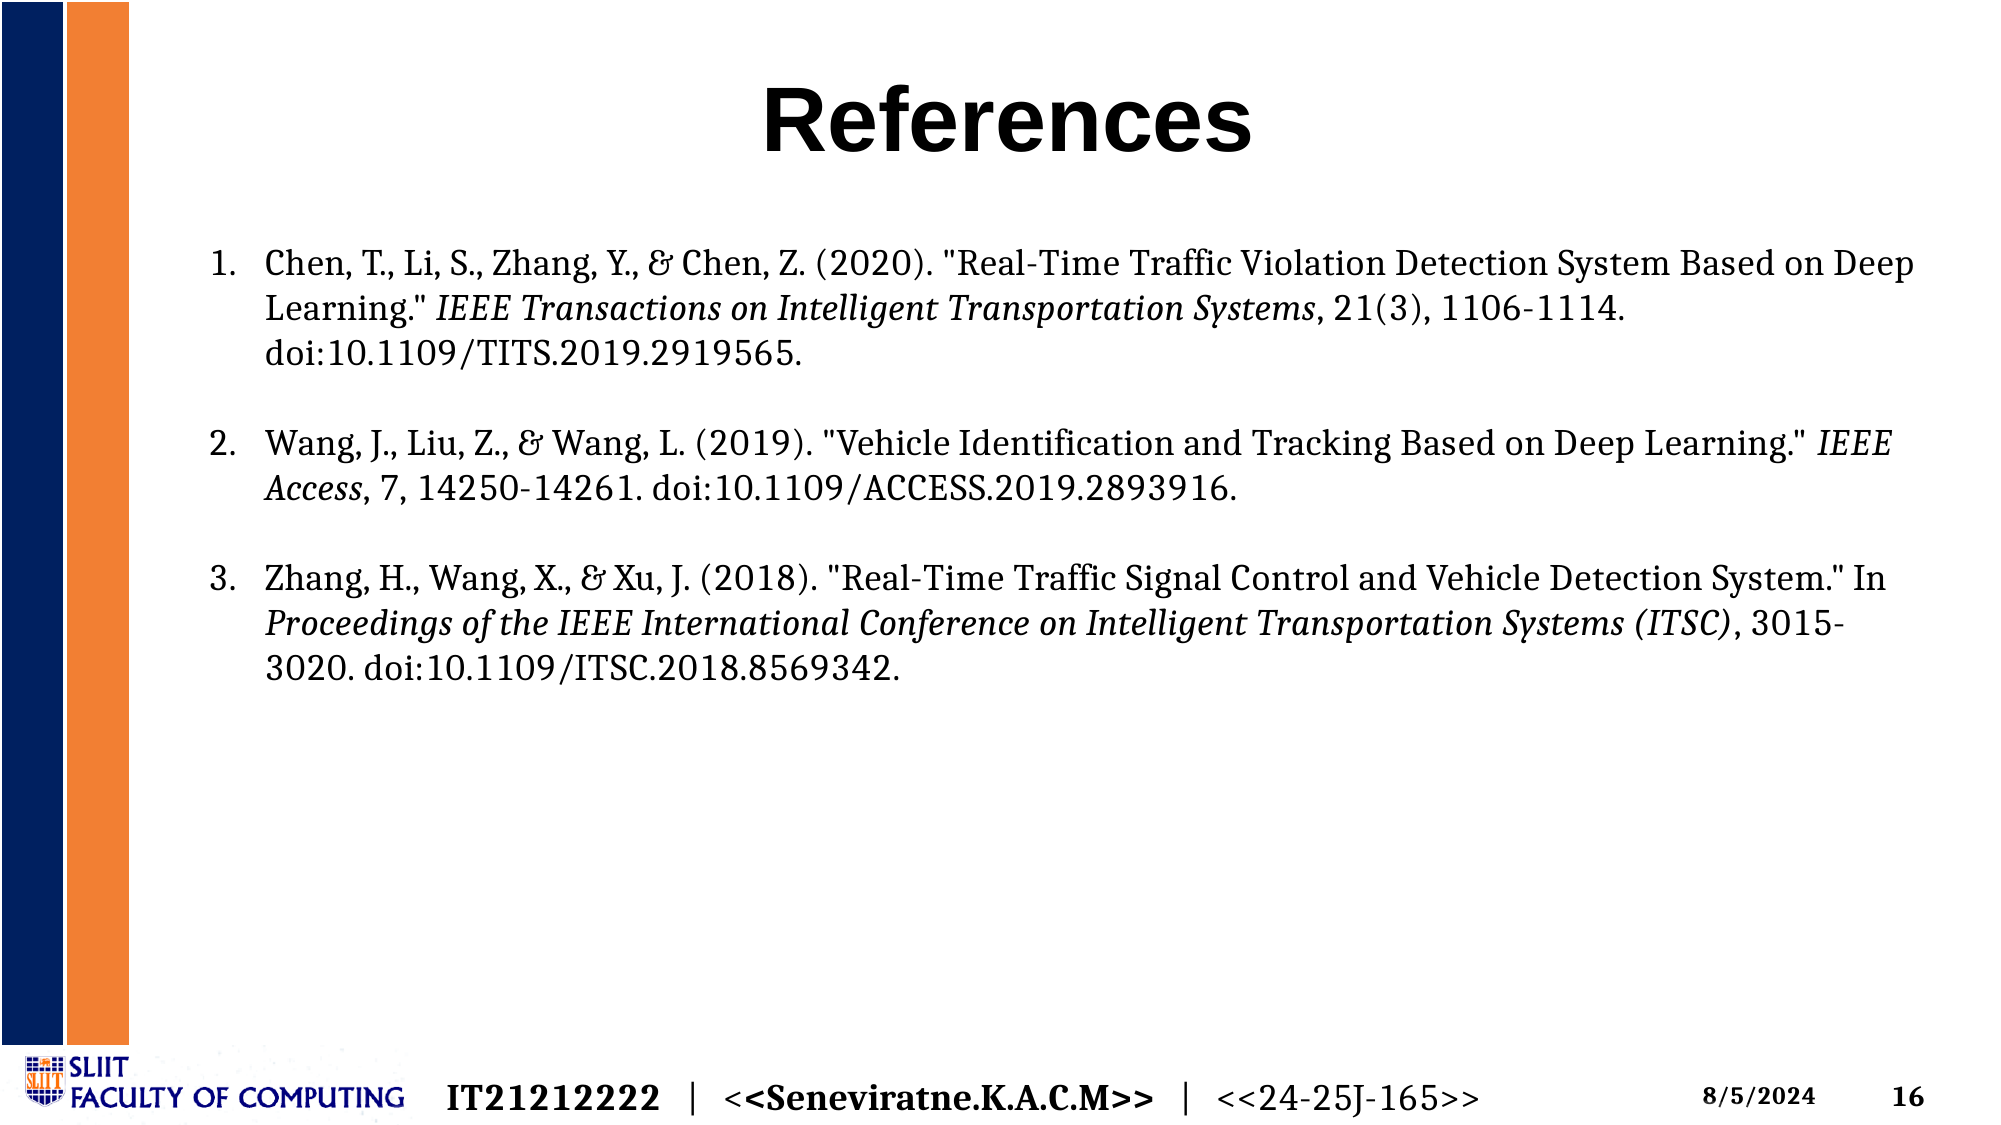

# References
Chen, T., Li, S., Zhang, Y., & Chen, Z. (2020). "Real-Time Traffic Violation Detection System Based on Deep Learning." IEEE Transactions on Intelligent Transportation Systems, 21(3), 1106-1114. doi:10.1109/TITS.2019.2919565.

Wang, J., Liu, Z., & Wang, L. (2019). "Vehicle Identification and Tracking Based on Deep Learning." IEEE Access, 7, 14250-14261. doi:10.1109/ACCESS.2019.2893916.

Zhang, H., Wang, X., & Xu, J. (2018). "Real-Time Traffic Signal Control and Vehicle Detection System." In Proceedings of the IEEE International Conference on Intelligent Transportation Systems (ITSC), 3015-3020. doi:10.1109/ITSC.2018.8569342.
IT21212222   |   <<Seneviratne.K.A.C.M>>   |   <<24-25J-165>>